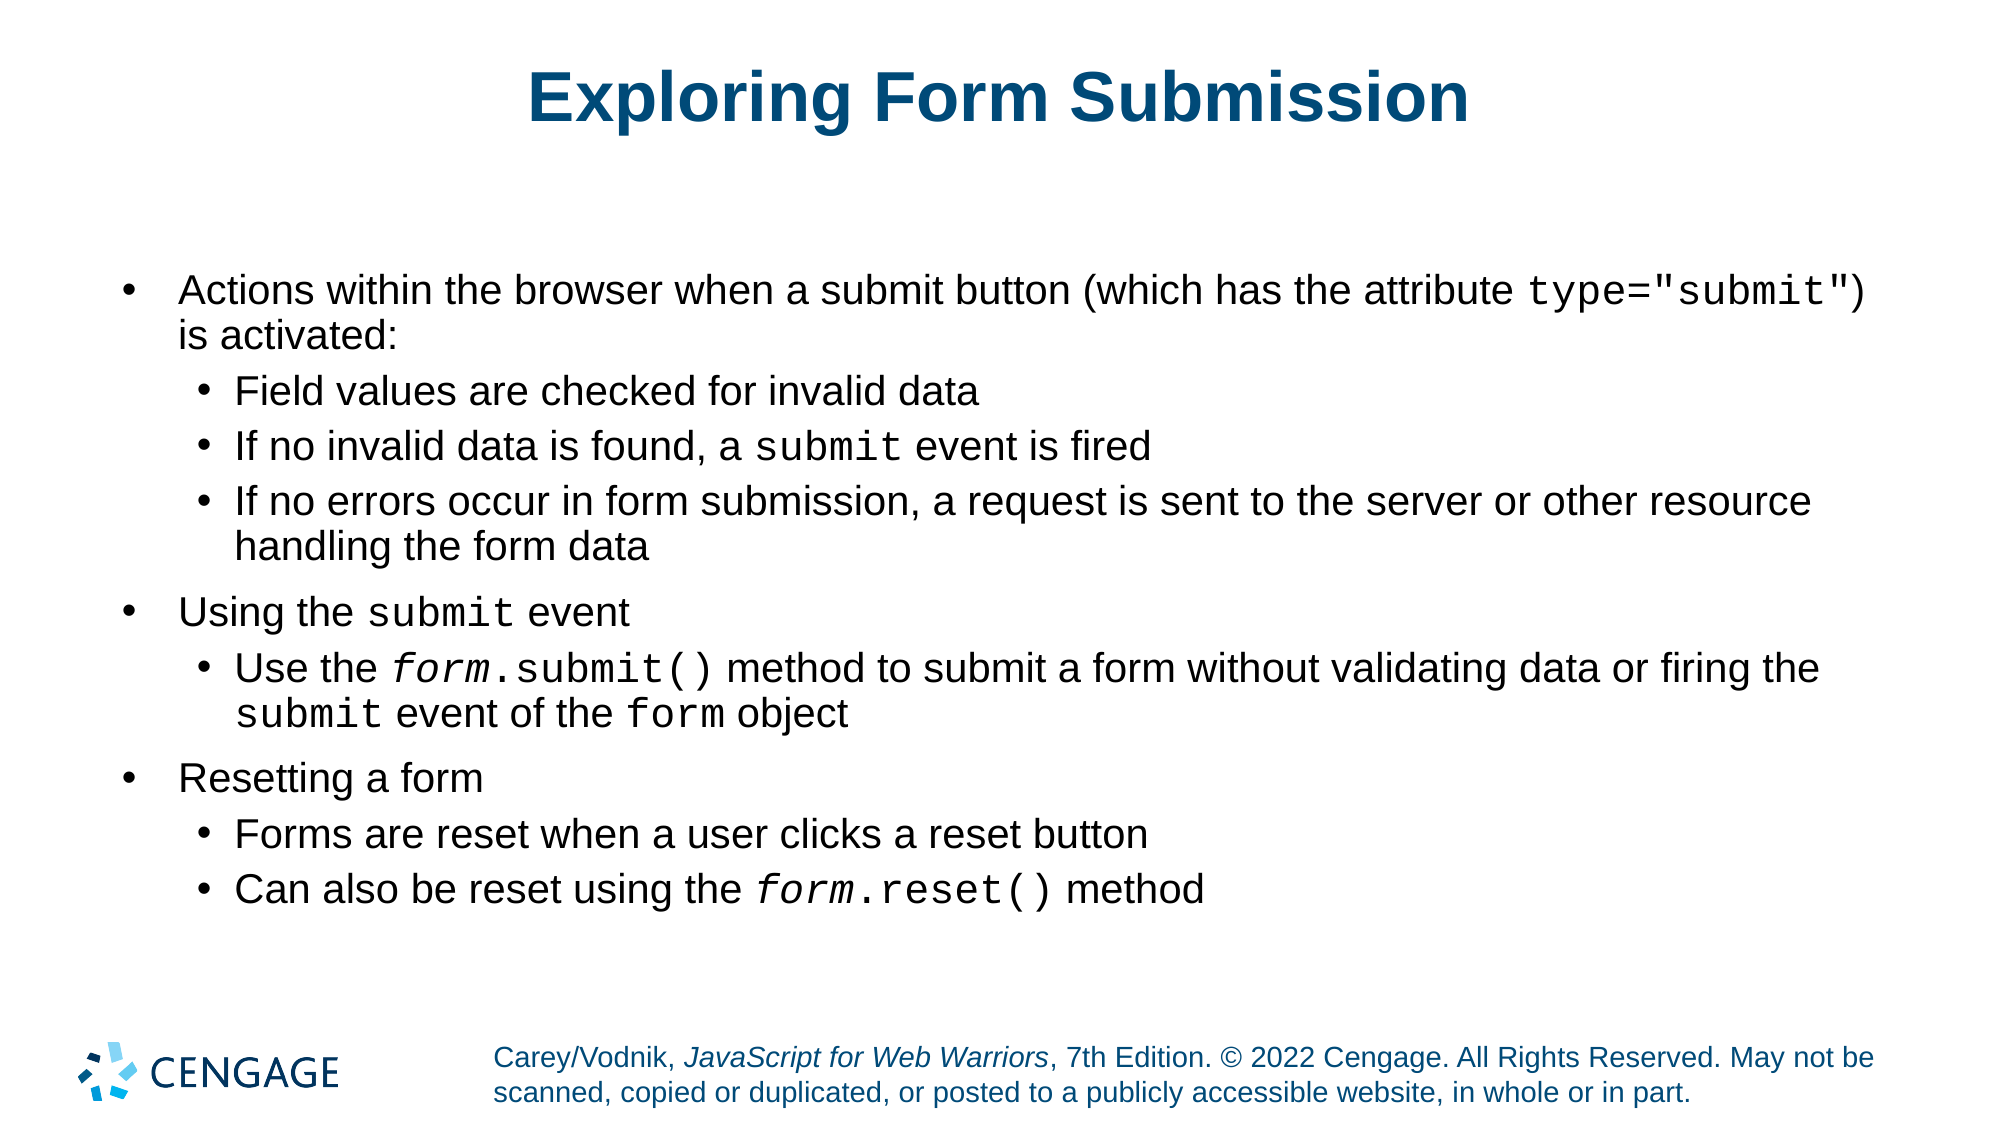

# Exploring Form Submission
Actions within the browser when a submit button (which has the attribute type="submit") is activated:
Field values are checked for invalid data
If no invalid data is found, a submit event is fired
If no errors occur in form submission, a request is sent to the server or other resource handling the form data
Using the submit event
Use the form.submit() method to submit a form without validating data or firing the submit event of the form object
Resetting a form
Forms are reset when a user clicks a reset button
Can also be reset using the form.reset() method